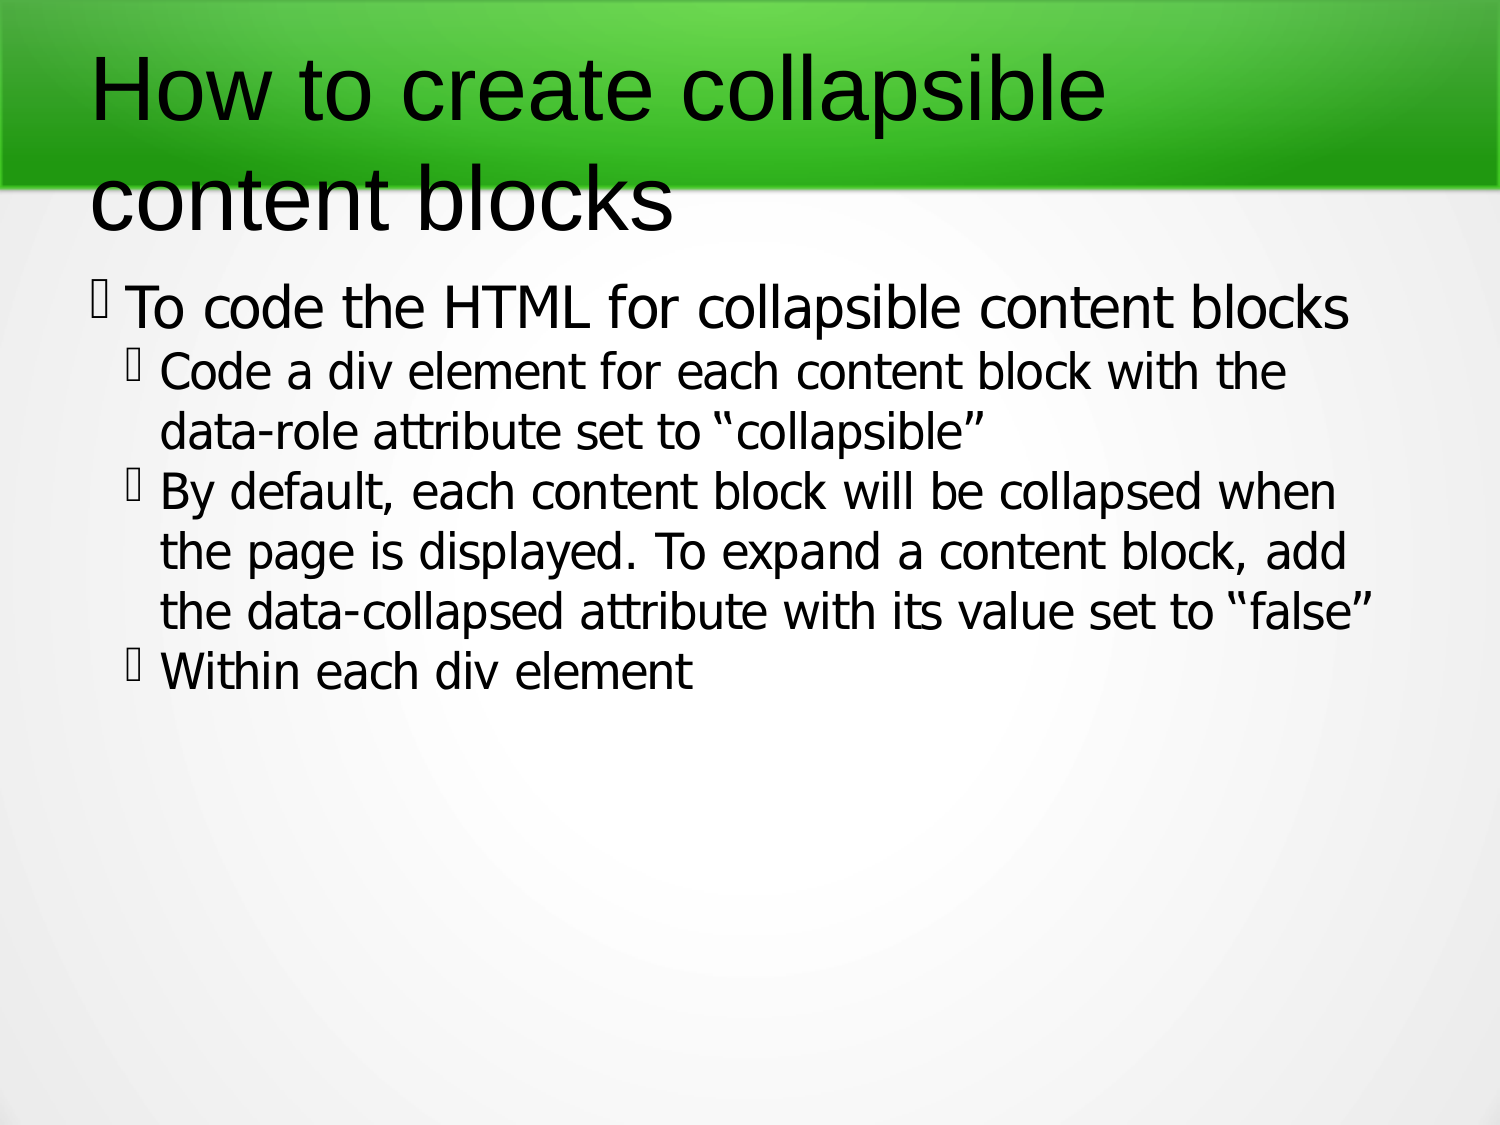

How to create collapsible content blocks
To code the HTML for collapsible content blocks
Code a div element for each content block with the data-role attribute set to “collapsible”
By default, each content block will be collapsed when the page is displayed. To expand a content block, add the data-collapsed attribute with its value set to “false”
Within each div element